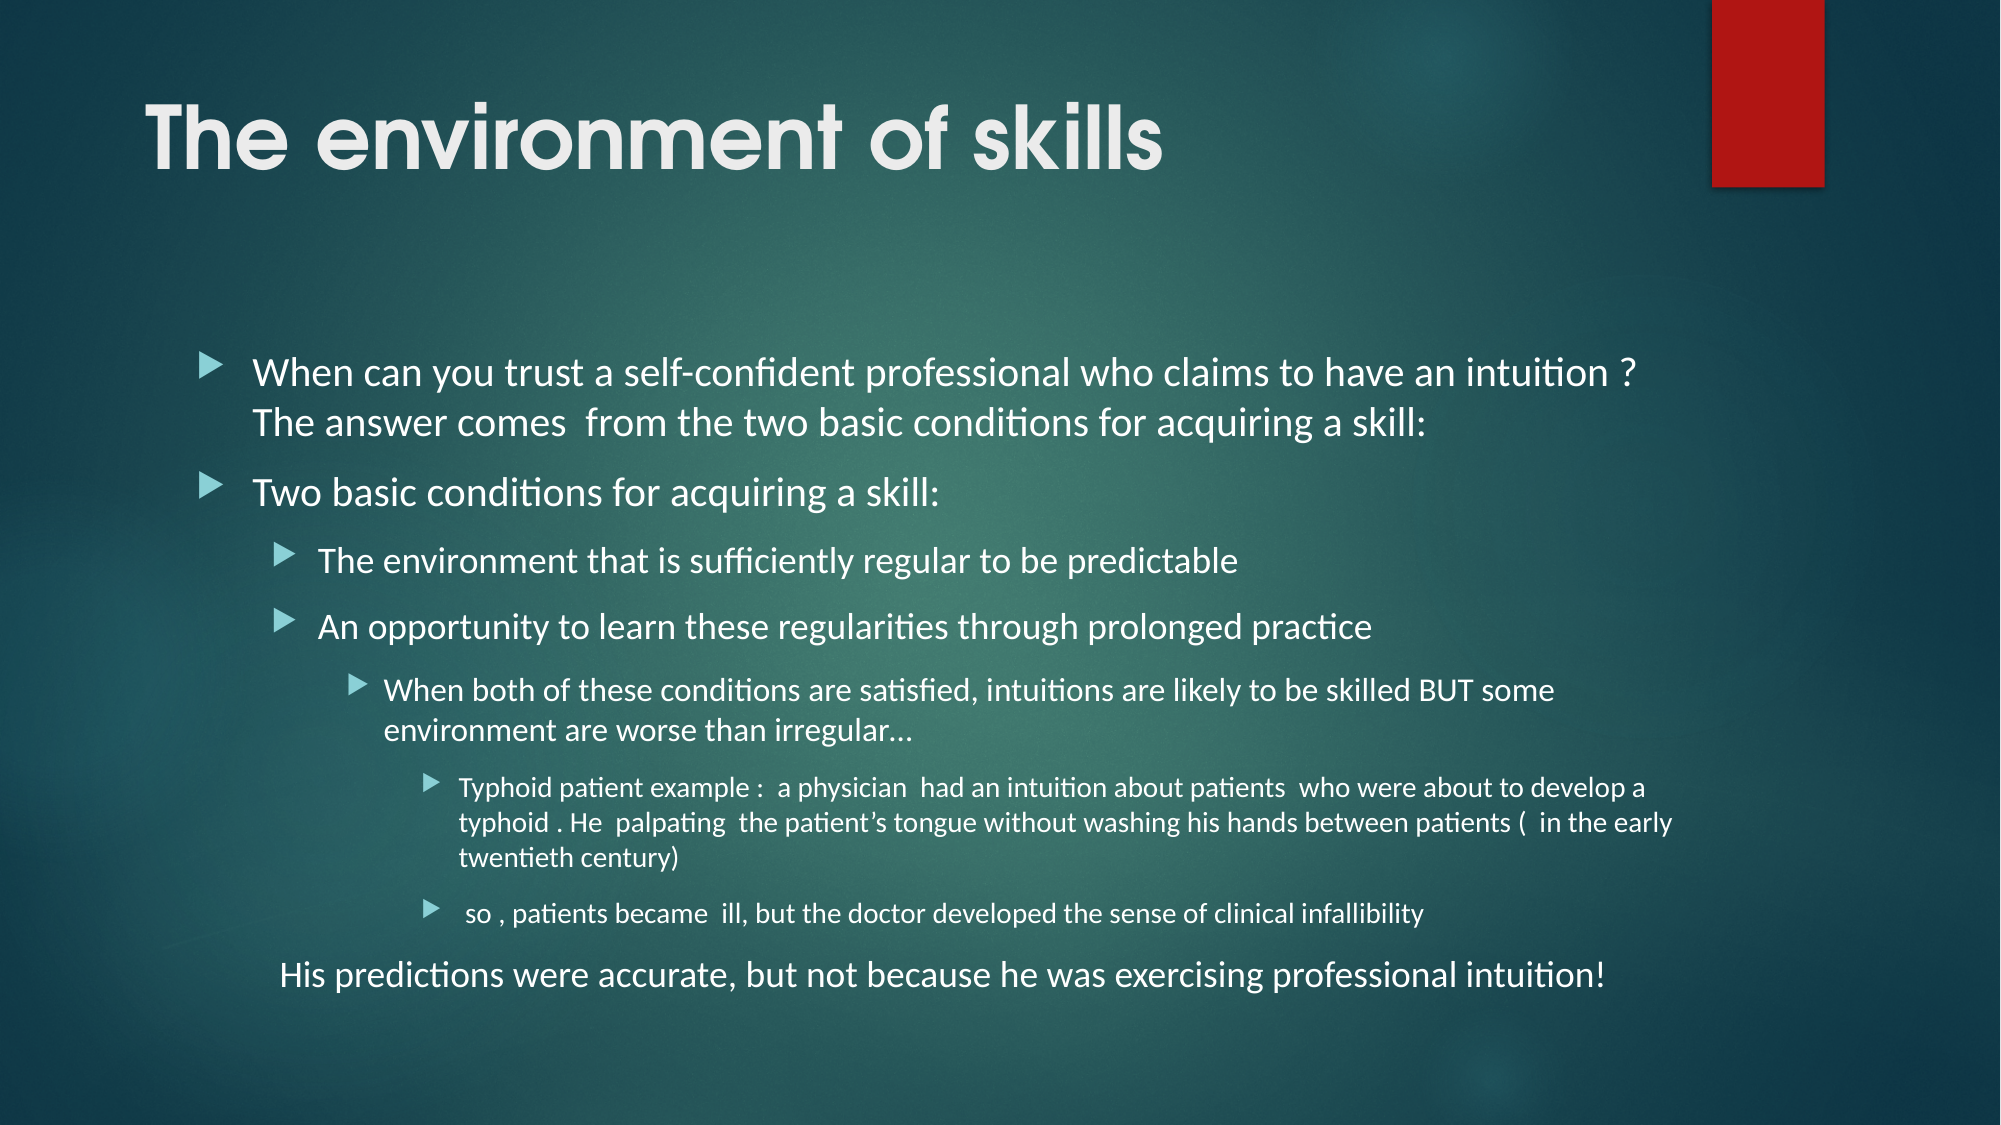

# The environment of skills
When can you trust a self-confident professional who claims to have an intuition ? The answer comes  from the two basic conditions for acquiring a skill:
Two basic conditions for acquiring a skill:
The environment that is sufficiently regular to be predictable
An opportunity to learn these regularities through prolonged practice
When both of these conditions are satisfied, intuitions are likely to be skilled BUT some environment are worse than irregular…
Typhoid patient example :  a physician  had an intuition about patients  who were about to develop a typhoid . He  palpating  the patient’s tongue without washing his hands between patients (  in the early twentieth century)
 so , patients became  ill, but the doctor developed the sense of clinical infallibility
 His predictions were accurate, but not because he was exercising professional intuition!